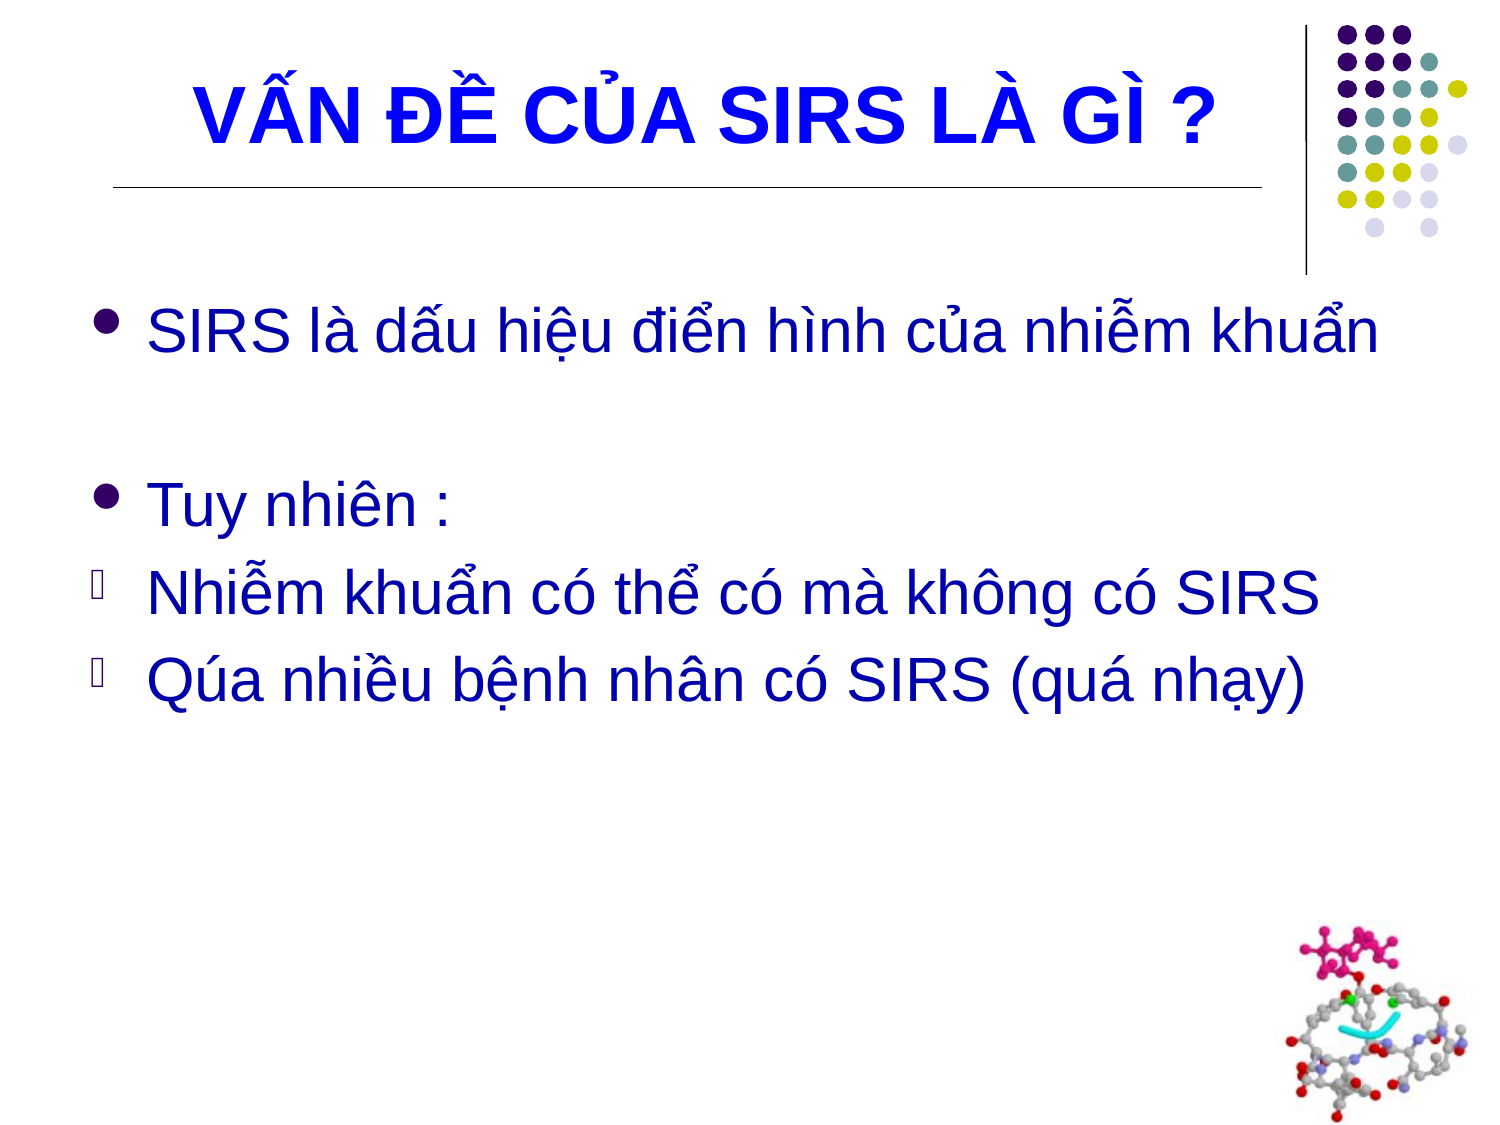

# VẤN ĐỀ CỦA SIRS LÀ GÌ ?
SIRS là dấu hiệu điển hình của nhiễm khuẩn

Tuy nhiên :
Nhiễm khuẩn có thể có mà không có SIRS
Qúa nhiều bệnh nhân có SIRS (quá nhạy)